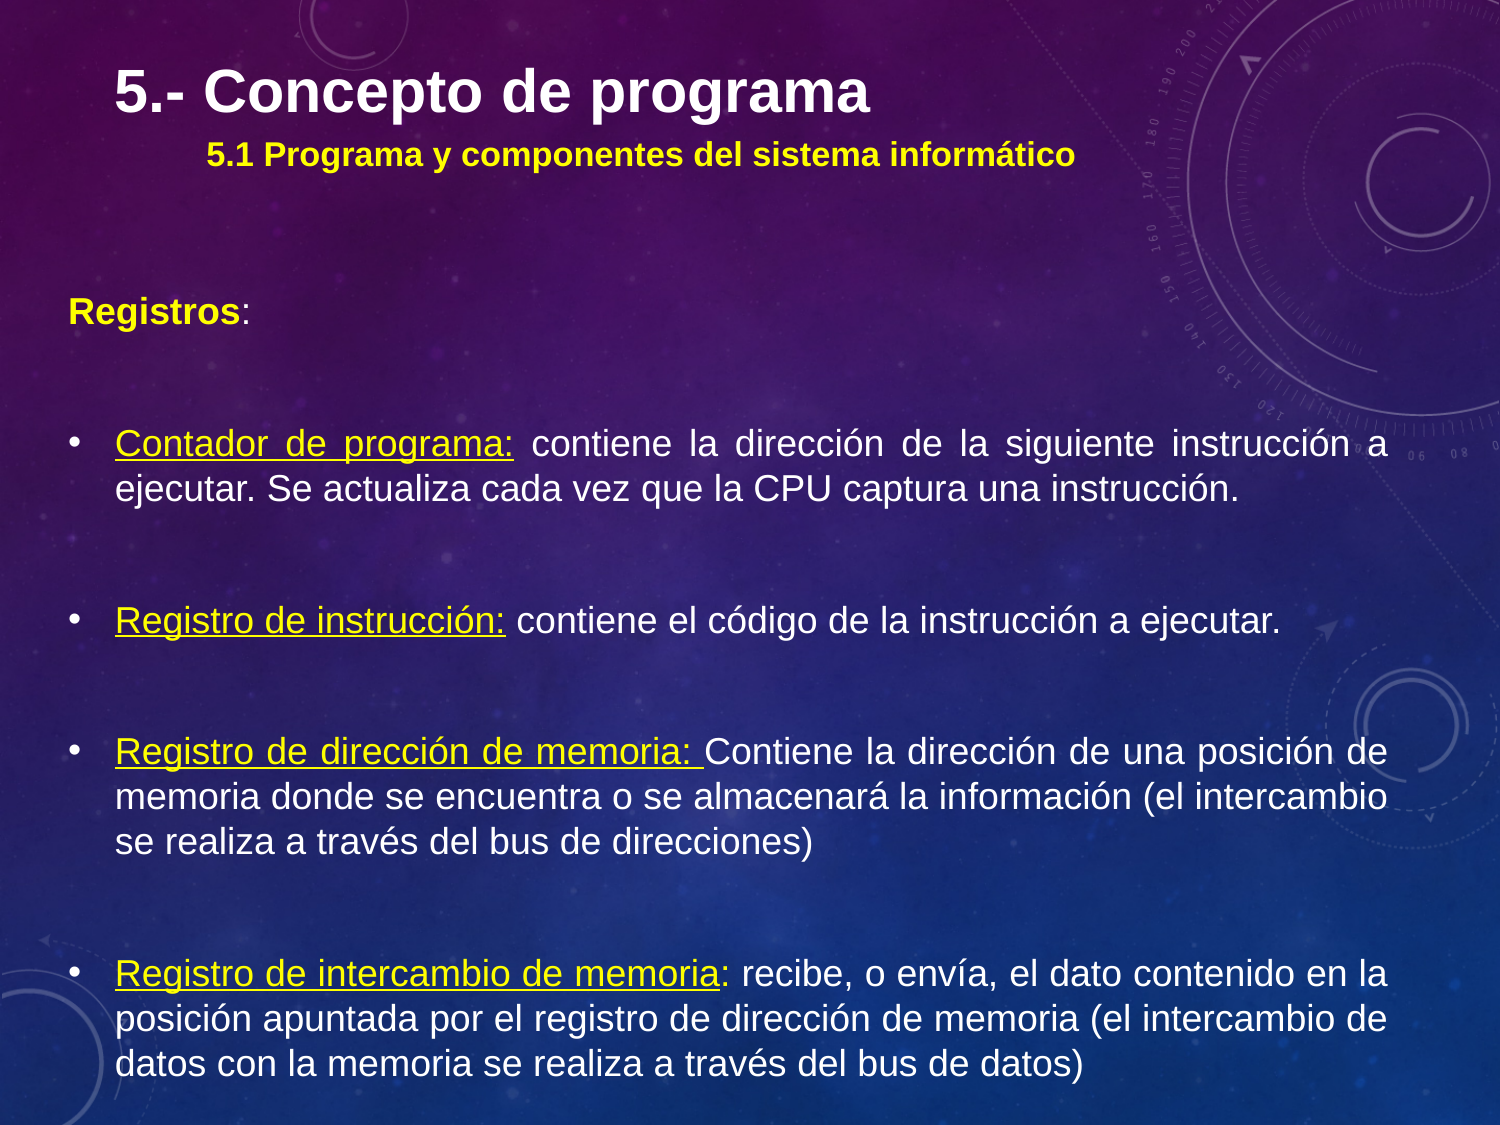

5.- Concepto de programa
	5.1 Programa y componentes del sistema informático

Registros:

Contador de programa: contiene la dirección de la siguiente instrucción a ejecutar. Se actualiza cada vez que la CPU captura una instrucción.

Registro de instrucción: contiene el código de la instrucción a ejecutar.

Registro de dirección de memoria: Contiene la dirección de una posición de memoria donde se encuentra o se almacenará la información (el intercambio se realiza a través del bus de direcciones)

Registro de intercambio de memoria: recibe, o envía, el dato contenido en la posición apuntada por el registro de dirección de memoria (el intercambio de datos con la memoria se realiza a través del bus de datos)